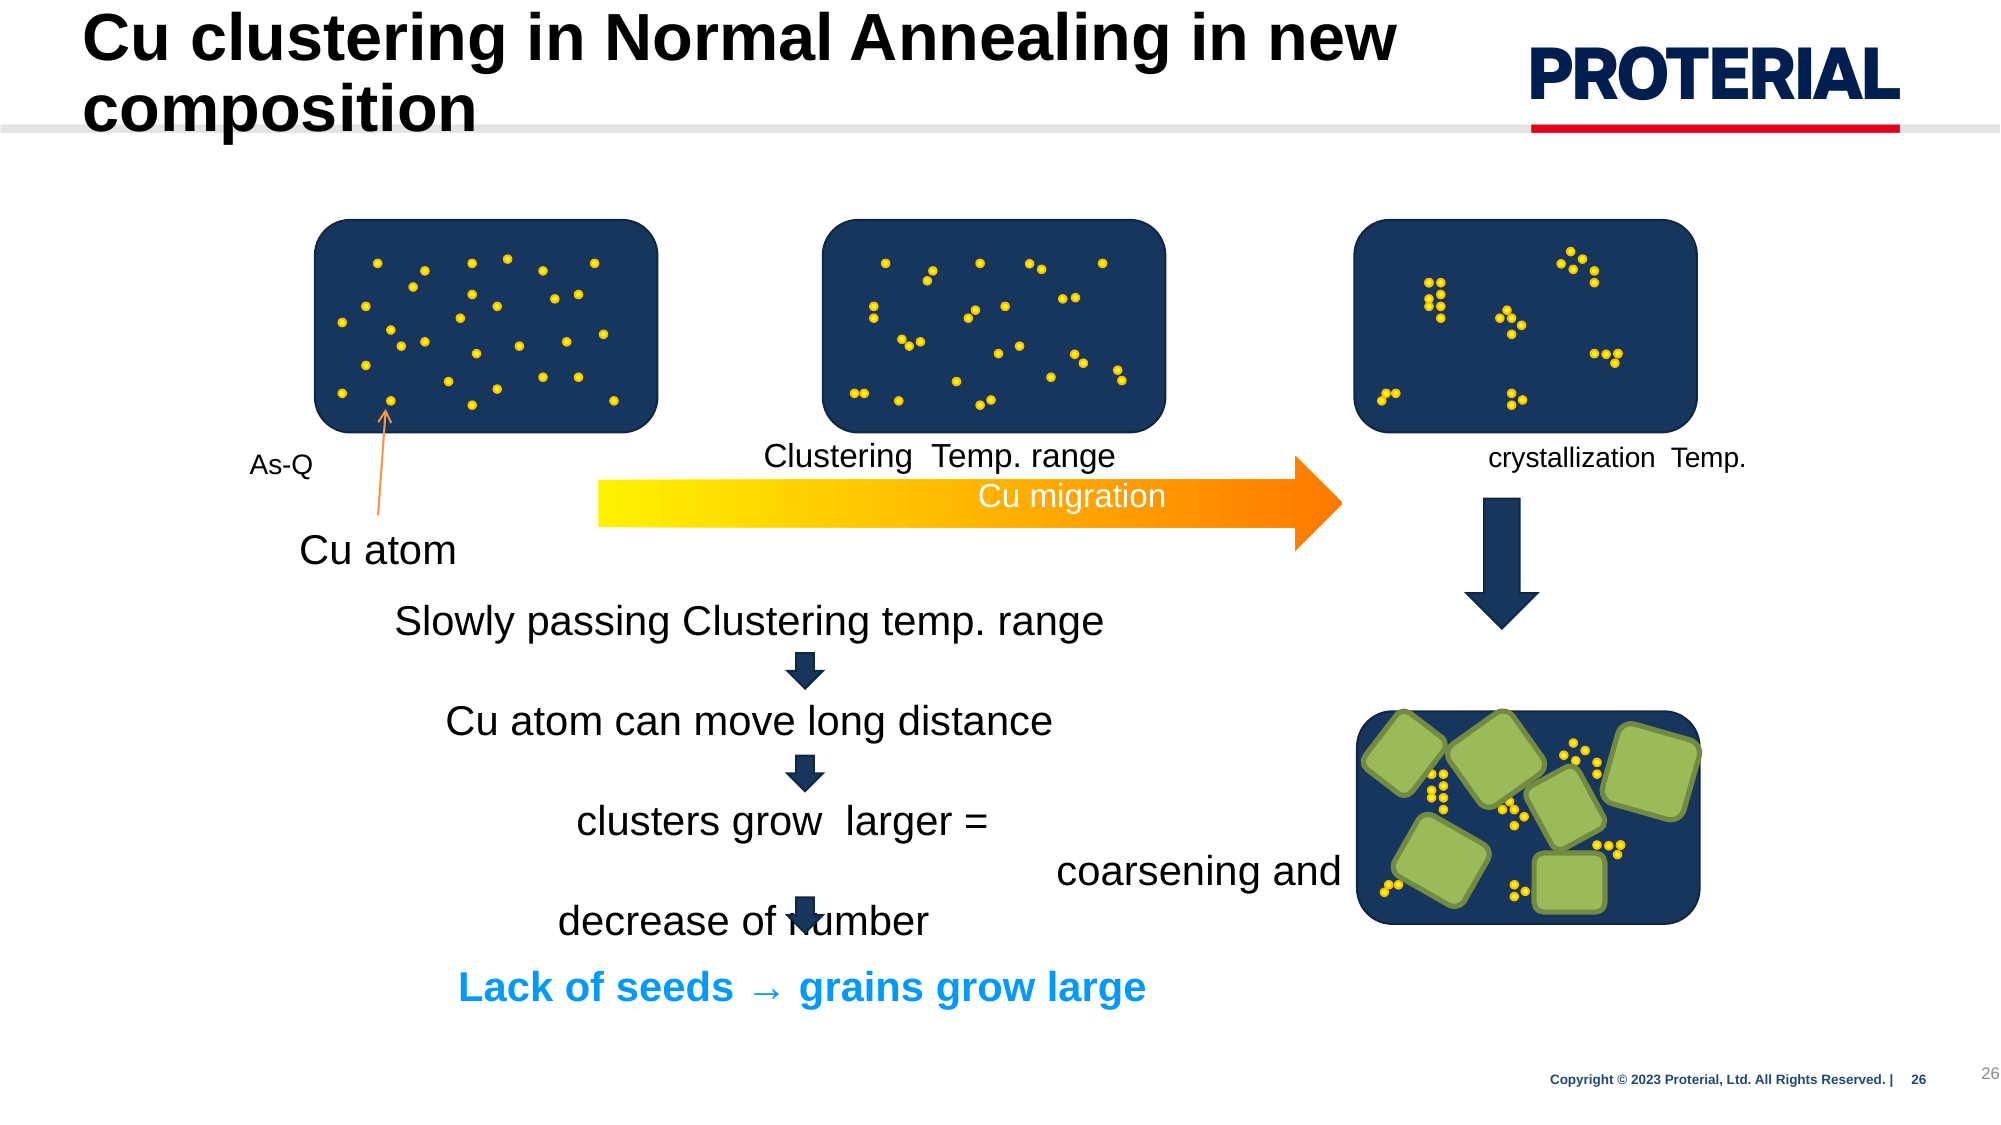

# Cu clustering in Normal Annealing in new composition

Clustering  Temp. range
 Cu migration
crystallization  Temp.
As-Q

Cu atom
Slowly passing Clustering temp. range

Cu atom can move long distance

			clusters grow  larger =
						coarsening and decrease of number

Lack of seeds → grains grow large
26